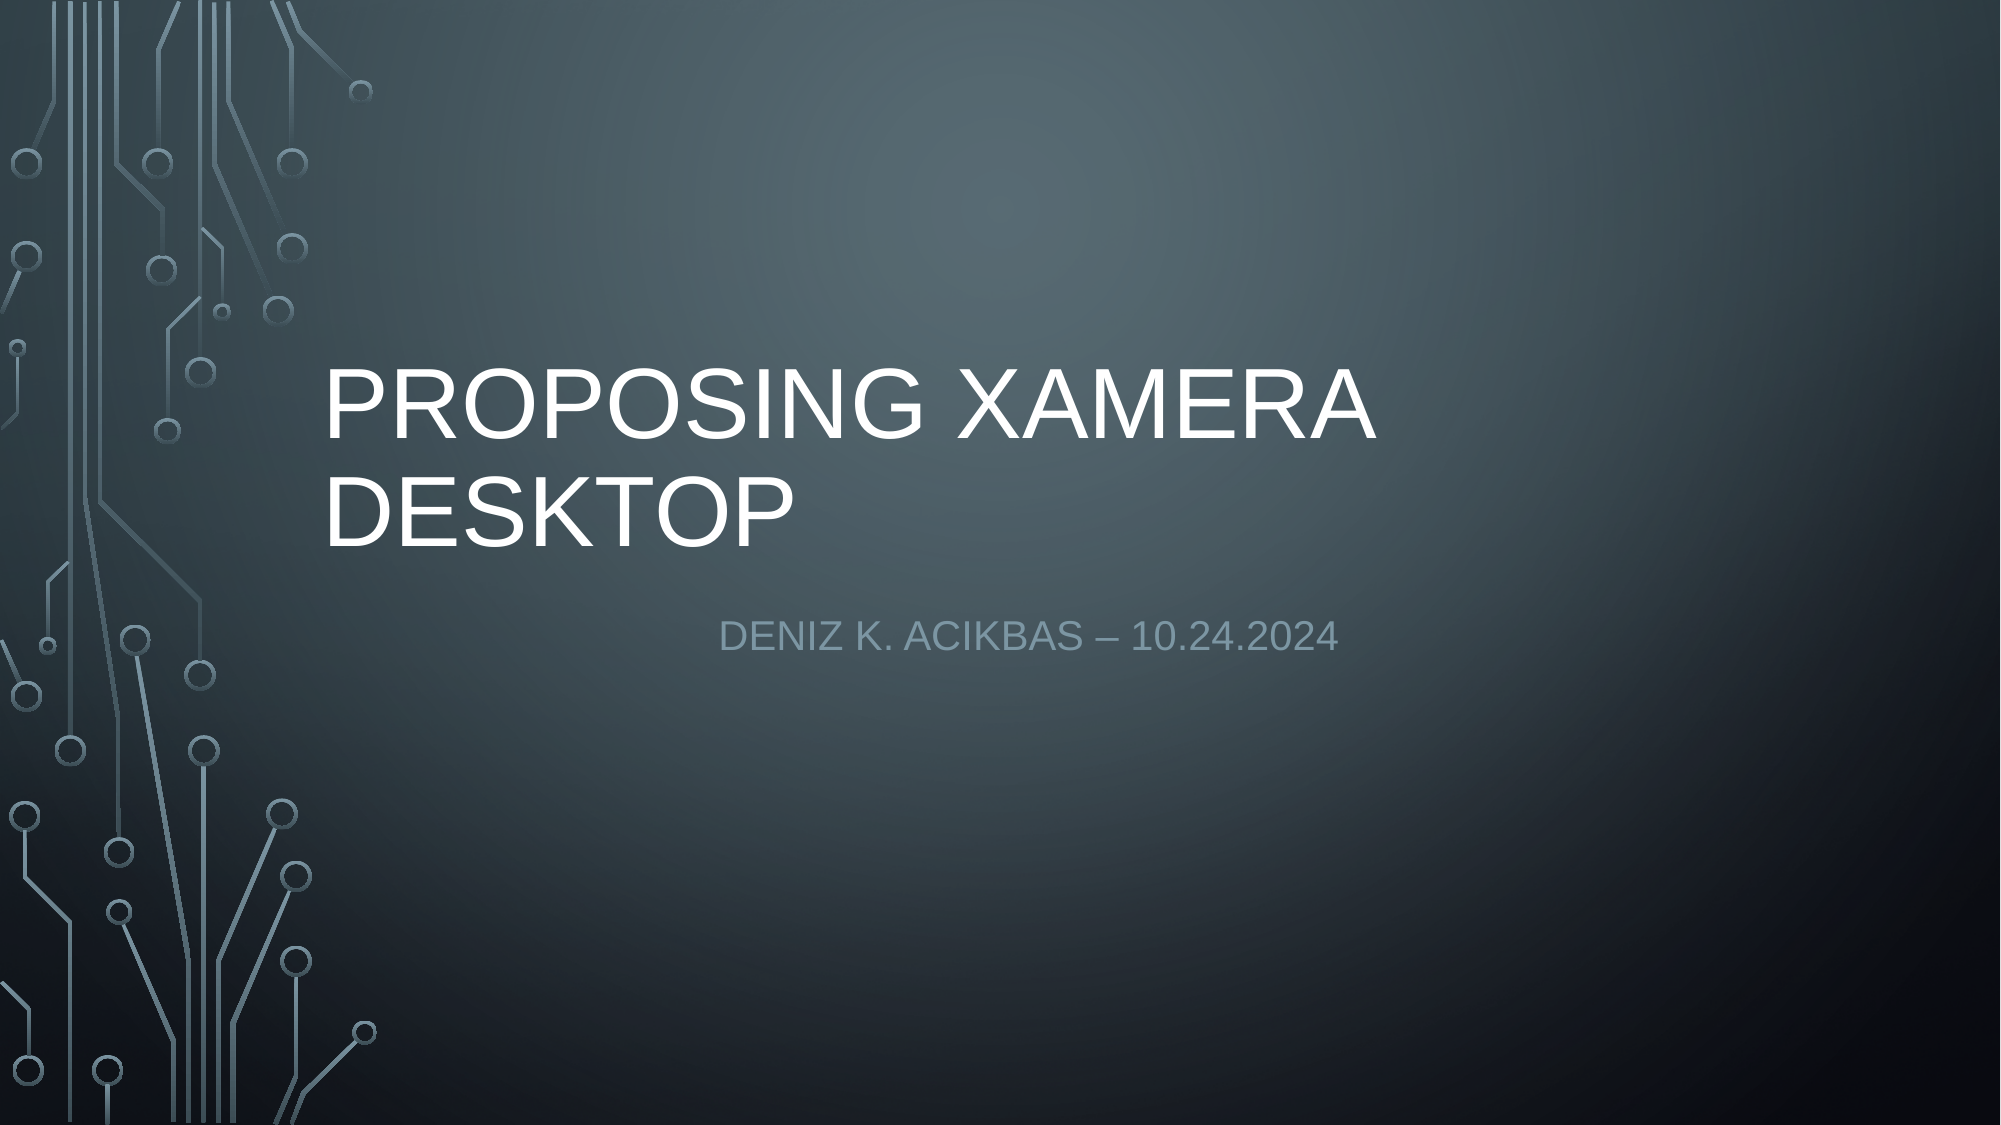

# Proposing XAMERA Desktop
Deniz K. Acikbas – 10.24.2024